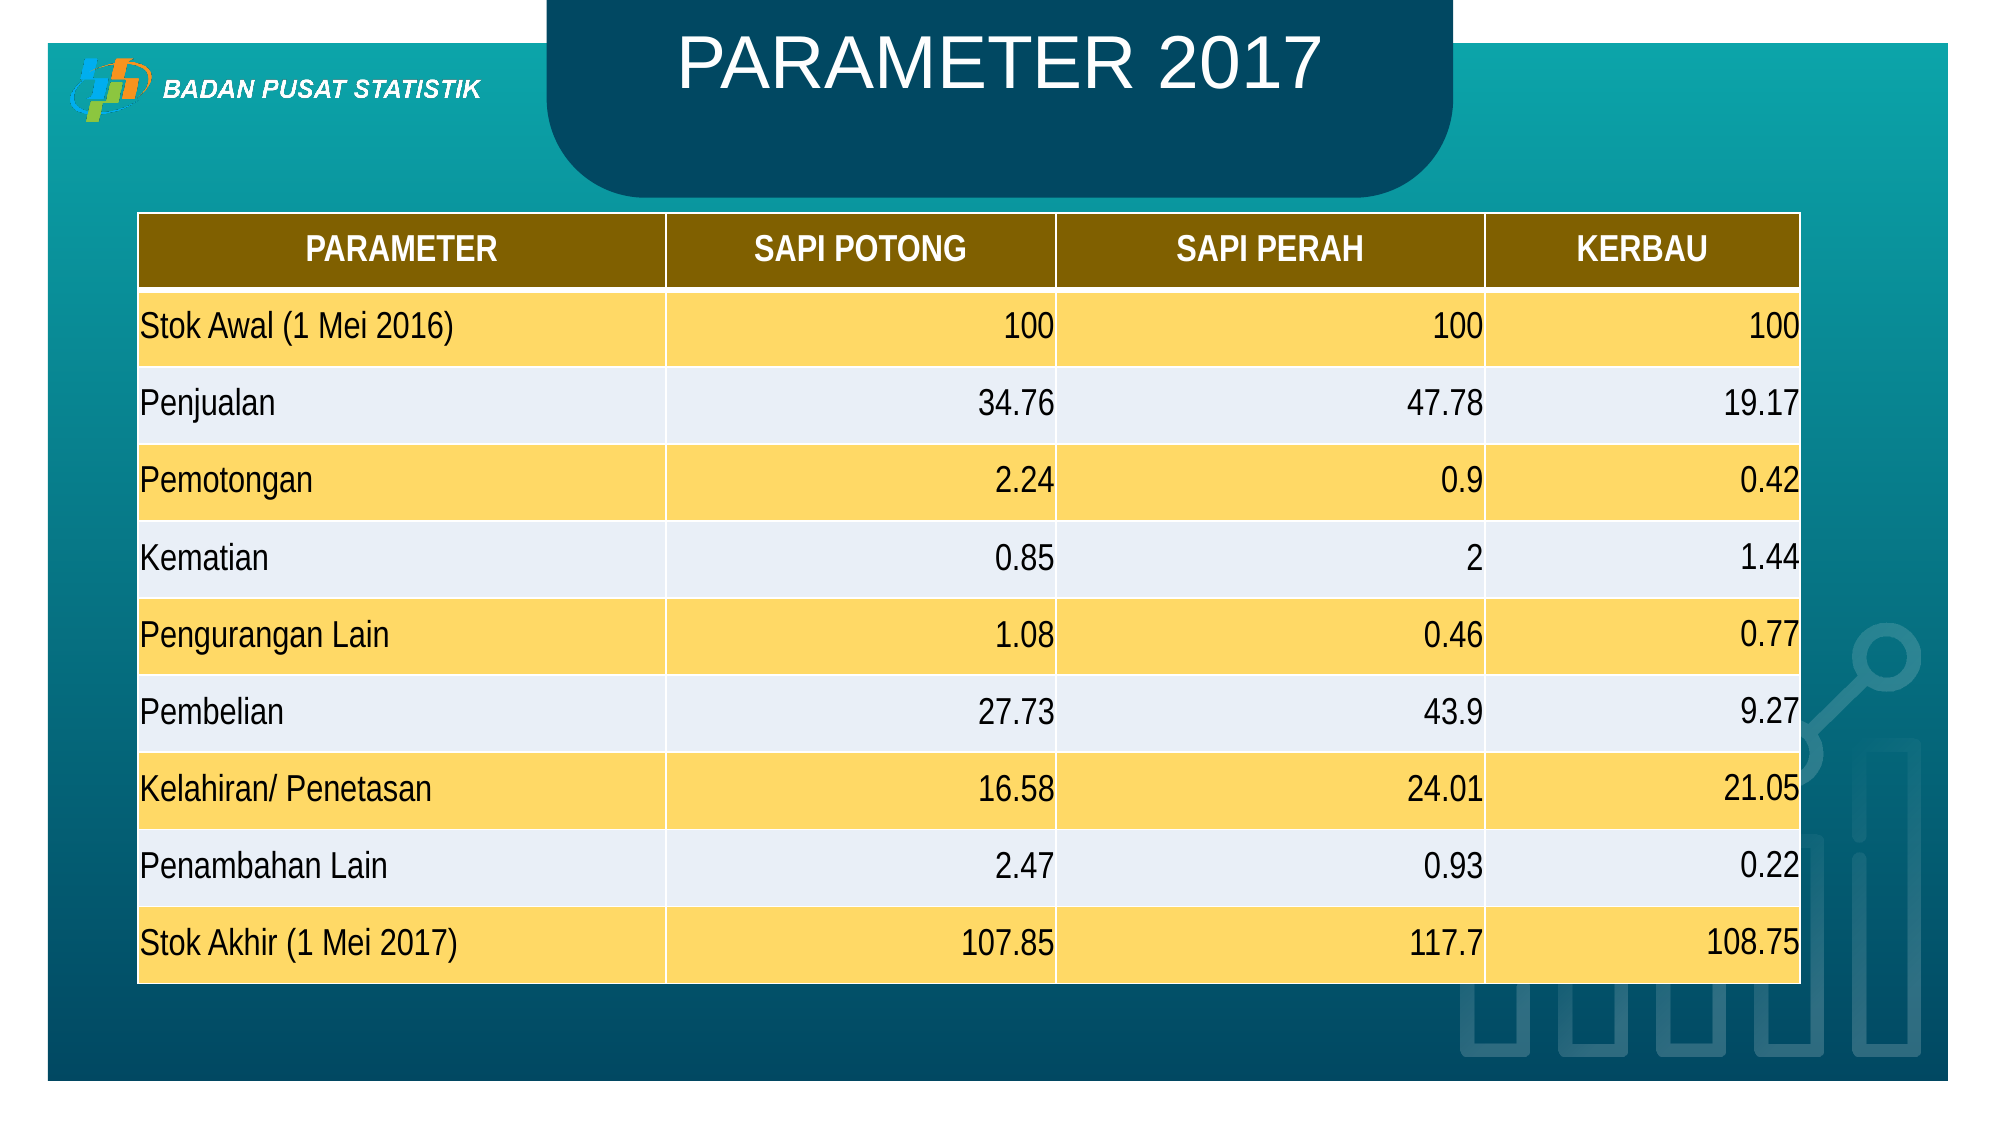

# PARAMETER 2017
| PARAMETER | SAPI POTONG | SAPI PERAH | KERBAU |
| --- | --- | --- | --- |
| Stok Awal (1 Mei 2016) | 100 | 100 | 100 |
| Penjualan | 34.76 | 47.78 | 19.17 |
| Pemotongan | 2.24 | 0.9 | 0.42 |
| Kematian | 0.85 | 2 | 1.44 |
| Pengurangan Lain | 1.08 | 0.46 | 0.77 |
| Pembelian | 27.73 | 43.9 | 9.27 |
| Kelahiran/ Penetasan | 16.58 | 24.01 | 21.05 |
| Penambahan Lain | 2.47 | 0.93 | 0.22 |
| Stok Akhir (1 Mei 2017) | 107.85 | 117.7 | 108.75 |